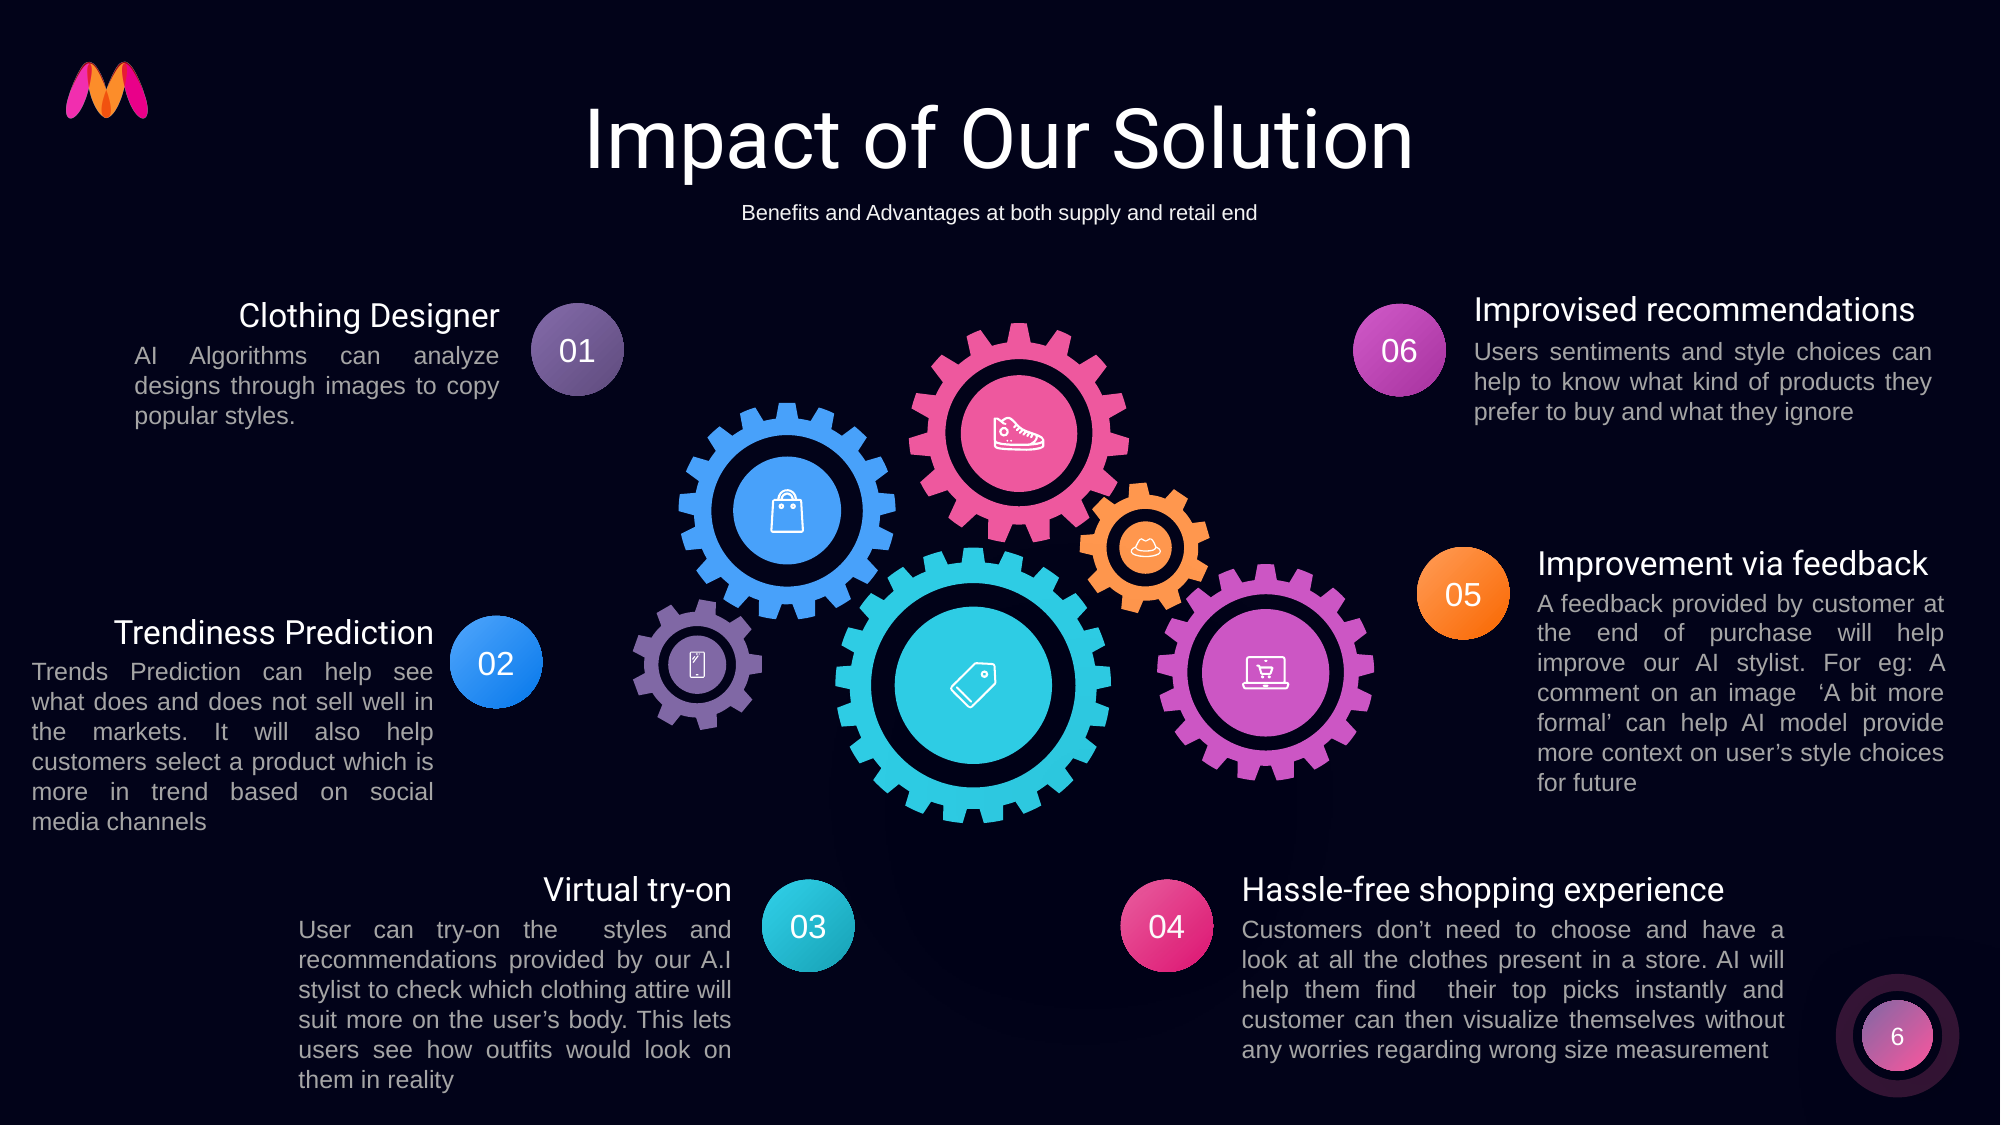

Impact of Our Solution
Benefits and Advantages at both supply and retail end
Improvised recommendations
Users sentiments and style choices can help to know what kind of products they prefer to buy and what they ignore
Clothing Designer
AI Algorithms can analyze designs through images to copy popular styles.

01

06

Improvement via feedback
A feedback provided by customer at the end of purchase will help improve our AI stylist. For eg: A comment on an image  ‘A bit more formal’ can help AI model provide more context on user’s style choices for future

05

Trendiness Prediction
Trends Prediction can help see what does and does not sell well in the markets. It will also help customers select a product which is more in trend based on social media channels

02
Virtual try-on
User can try-on the  styles and recommendations provided by our A.I stylist to check which clothing attire will suit more on the user’s body. This lets users see how outfits would look on them in reality
Hassle-free shopping experience
Customers don’t need to choose and have a look at all the clothes present in a store. AI will help them find  their top picks instantly and customer can then visualize themselves without any worries regarding wrong size measurement

03

04